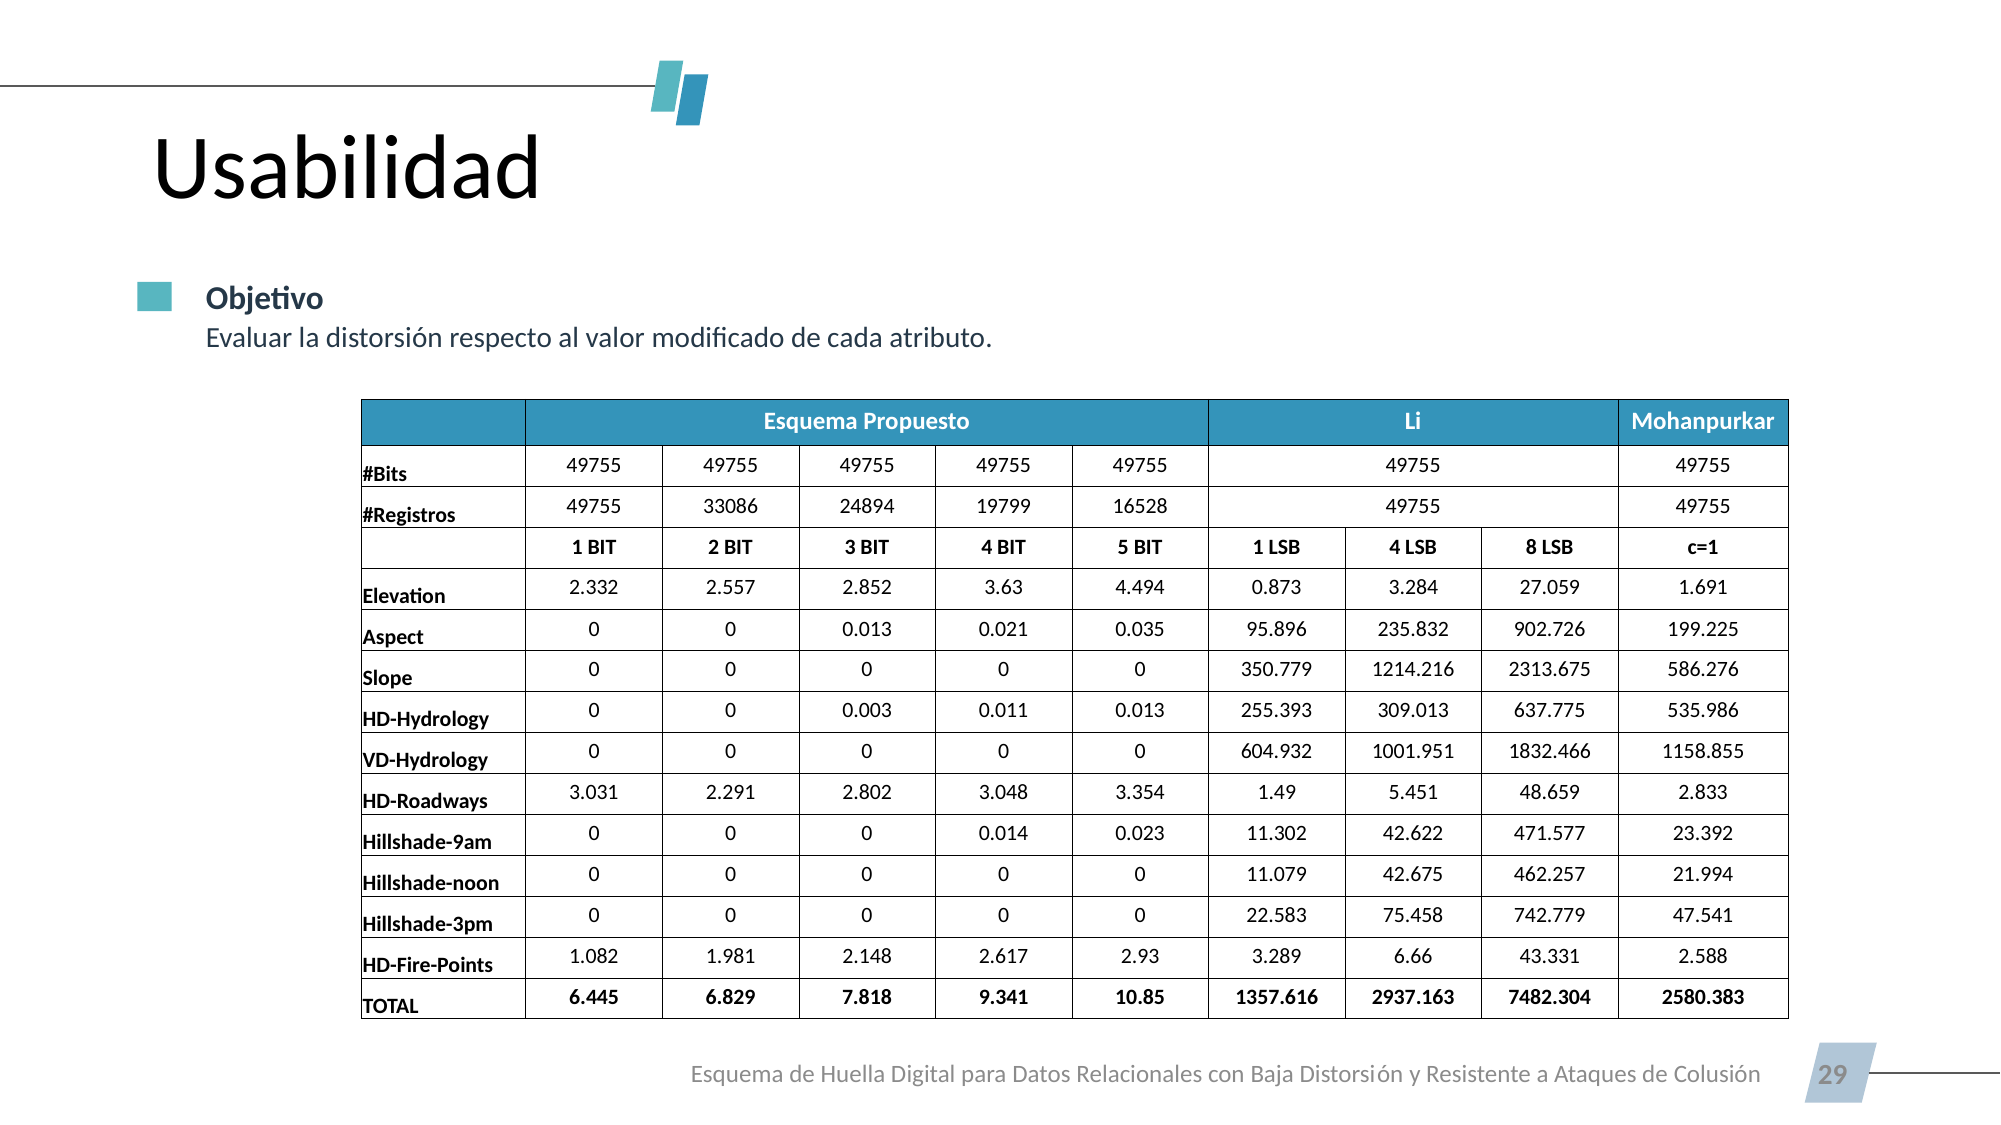

# Usabilidad

Objetivo

Evaluar la distorsión respecto al valor modificado de cada atributo.
|  | Esquema Propuesto |  |  |  |  | Li |  |  | Mohanpurkar |
| --- | --- | --- | --- | --- | --- | --- | --- | --- | --- |
| #Bits | 49755 | 49755 | 49755 | 49755 | 49755 | 49755 |  |  | 49755 |
| #Registros | 49755 | 33086 | 24894 | 19799 | 16528 | 49755 |  |  | 49755 |
|  | 1 BIT | 2 BIT | 3 BIT | 4 BIT | 5 BIT | 1 LSB | 4 LSB | 8 LSB | c=1 |
| Elevation | 2.332 | 2.557 | 2.852 | 3.63 | 4.494 | 0.873 | 3.284 | 27.059 | 1.691 |
| Aspect | 0 | 0 | 0.013 | 0.021 | 0.035 | 95.896 | 235.832 | 902.726 | 199.225 |
| Slope | 0 | 0 | 0 | 0 | 0 | 350.779 | 1214.216 | 2313.675 | 586.276 |
| HD-Hydrology | 0 | 0 | 0.003 | 0.011 | 0.013 | 255.393 | 309.013 | 637.775 | 535.986 |
| VD-Hydrology | 0 | 0 | 0 | 0 | 0 | 604.932 | 1001.951 | 1832.466 | 1158.855 |
| HD-Roadways | 3.031 | 2.291 | 2.802 | 3.048 | 3.354 | 1.49 | 5.451 | 48.659 | 2.833 |
| Hillshade-9am | 0 | 0 | 0 | 0.014 | 0.023 | 11.302 | 42.622 | 471.577 | 23.392 |
| Hillshade-noon | 0 | 0 | 0 | 0 | 0 | 11.079 | 42.675 | 462.257 | 21.994 |
| Hillshade-3pm | 0 | 0 | 0 | 0 | 0 | 22.583 | 75.458 | 742.779 | 47.541 |
| HD-Fire-Points | 1.082 | 1.981 | 2.148 | 2.617 | 2.93 | 3.289 | 6.66 | 43.331 | 2.588 |
| TOTAL | 6.445 | 6.829 | 7.818 | 9.341 | 10.85 | 1357.616 | 2937.163 | 7482.304 | 2580.383 |
Esquema de Huella Digital para Datos Relacionales con Baja Distorsión y Resistente a Ataques de Colusión
29
The Power of PowerPoint | thepopp.com
The Power of PowerPoint | thepopp.com
The Power of PowerPoint | thepopp.com